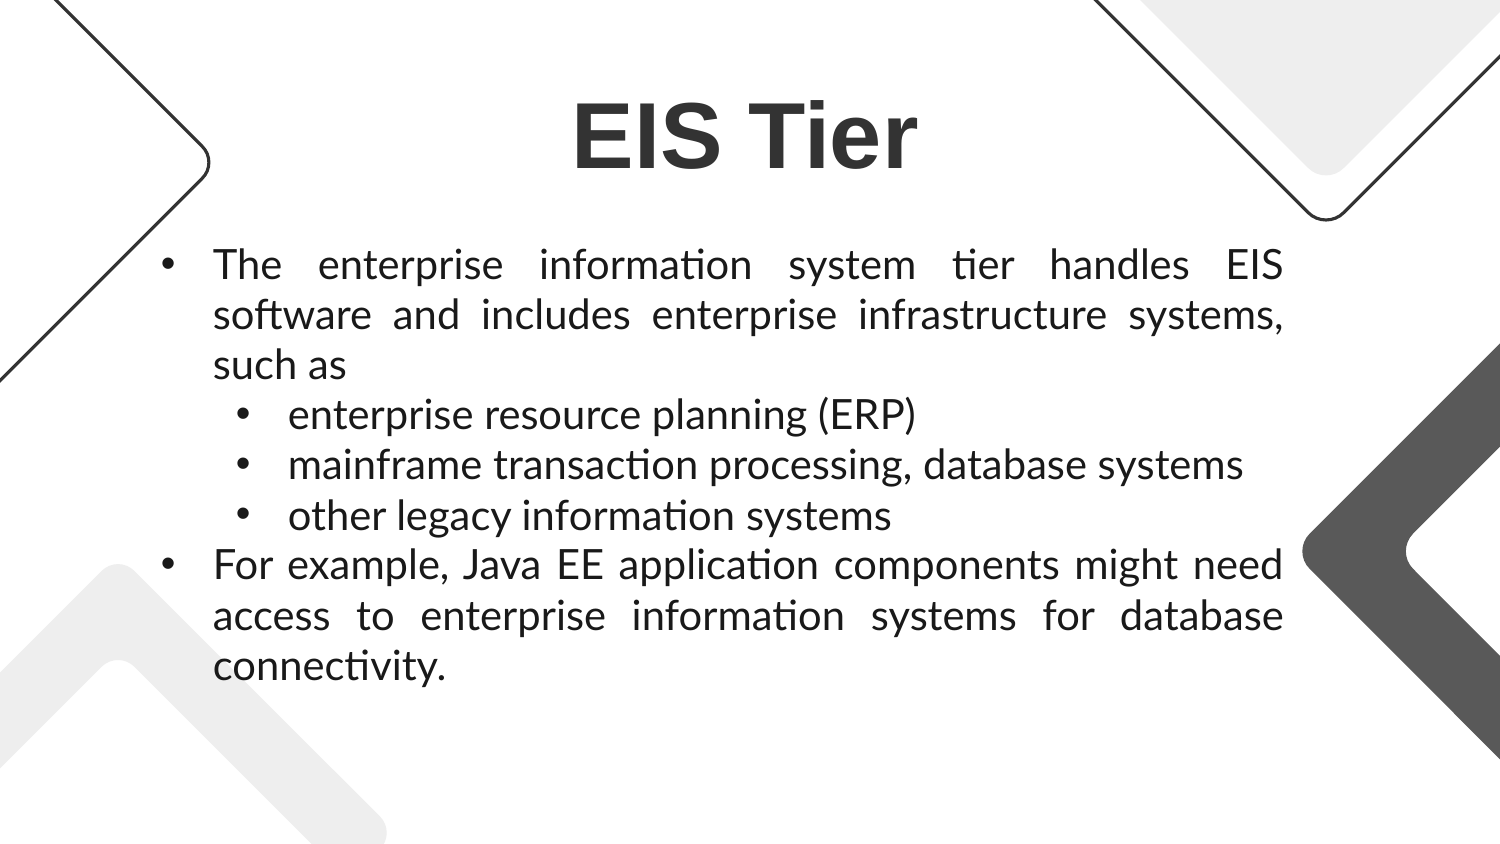

# EIS Tier
The enterprise information system tier handles EIS software and includes enterprise infrastructure systems, such as
enterprise resource planning (ERP)
mainframe transaction processing, database systems
other legacy information systems
For example, Java EE application components might need access to enterprise information systems for database connectivity.